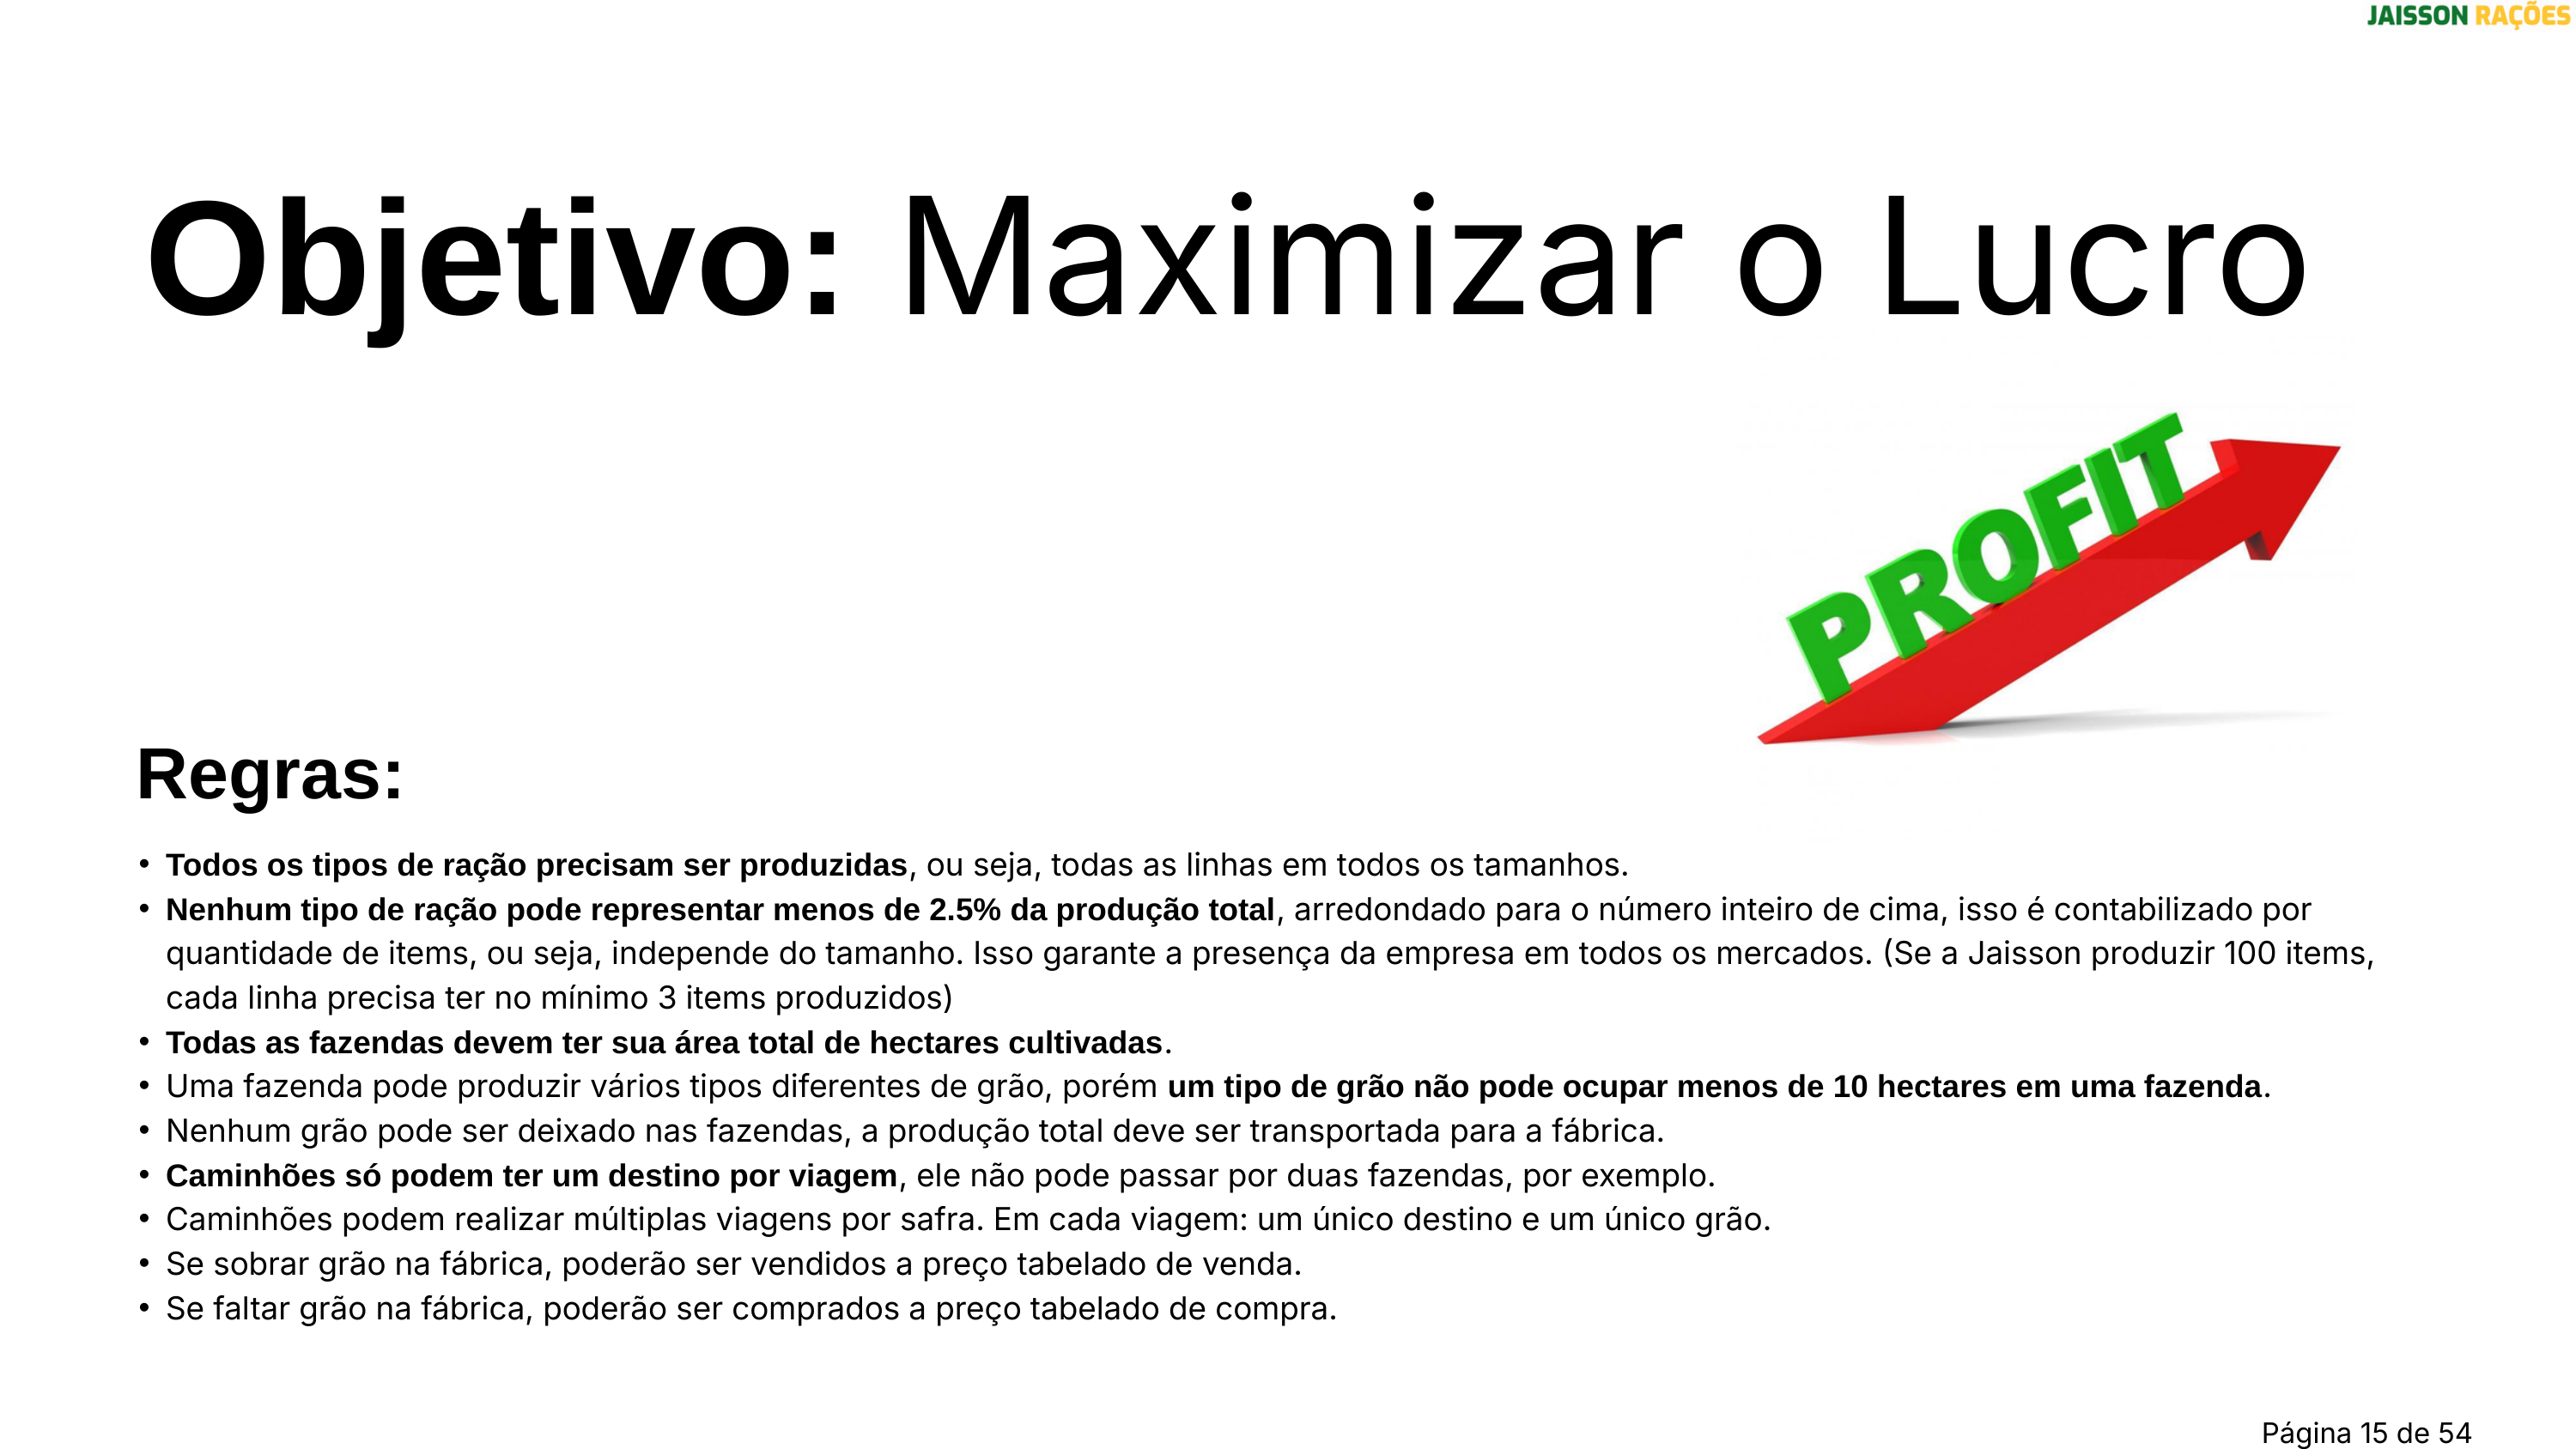

Objetivo: Maximizar o Lucro

Regras:
Todos os tipos de ração precisam ser produzidas, ou seja, todas as linhas em todos os tamanhos.
Nenhum tipo de ração pode representar menos de 2.5% da produção total, arredondado para o número inteiro de cima, isso é contabilizado por quantidade de items, ou seja, independe do tamanho. Isso garante a presença da empresa em todos os mercados. (Se a Jaisson produzir 100 items, cada linha precisa ter no mínimo 3 items produzidos)
Todas as fazendas devem ter sua área total de hectares cultivadas.
Uma fazenda pode produzir vários tipos diferentes de grão, porém um tipo de grão não pode ocupar menos de 10 hectares em uma fazenda.
Nenhum grão pode ser deixado nas fazendas, a produção total deve ser transportada para a fábrica.
Caminhões só podem ter um destino por viagem, ele não pode passar por duas fazendas, por exemplo.
Caminhões podem realizar múltiplas viagens por safra. Em cada viagem: um único destino e um único grão.
Se sobrar grão na fábrica, poderão ser vendidos a preço tabelado de venda.
Se faltar grão na fábrica, poderão ser comprados a preço tabelado de compra.
Página 15 de 54